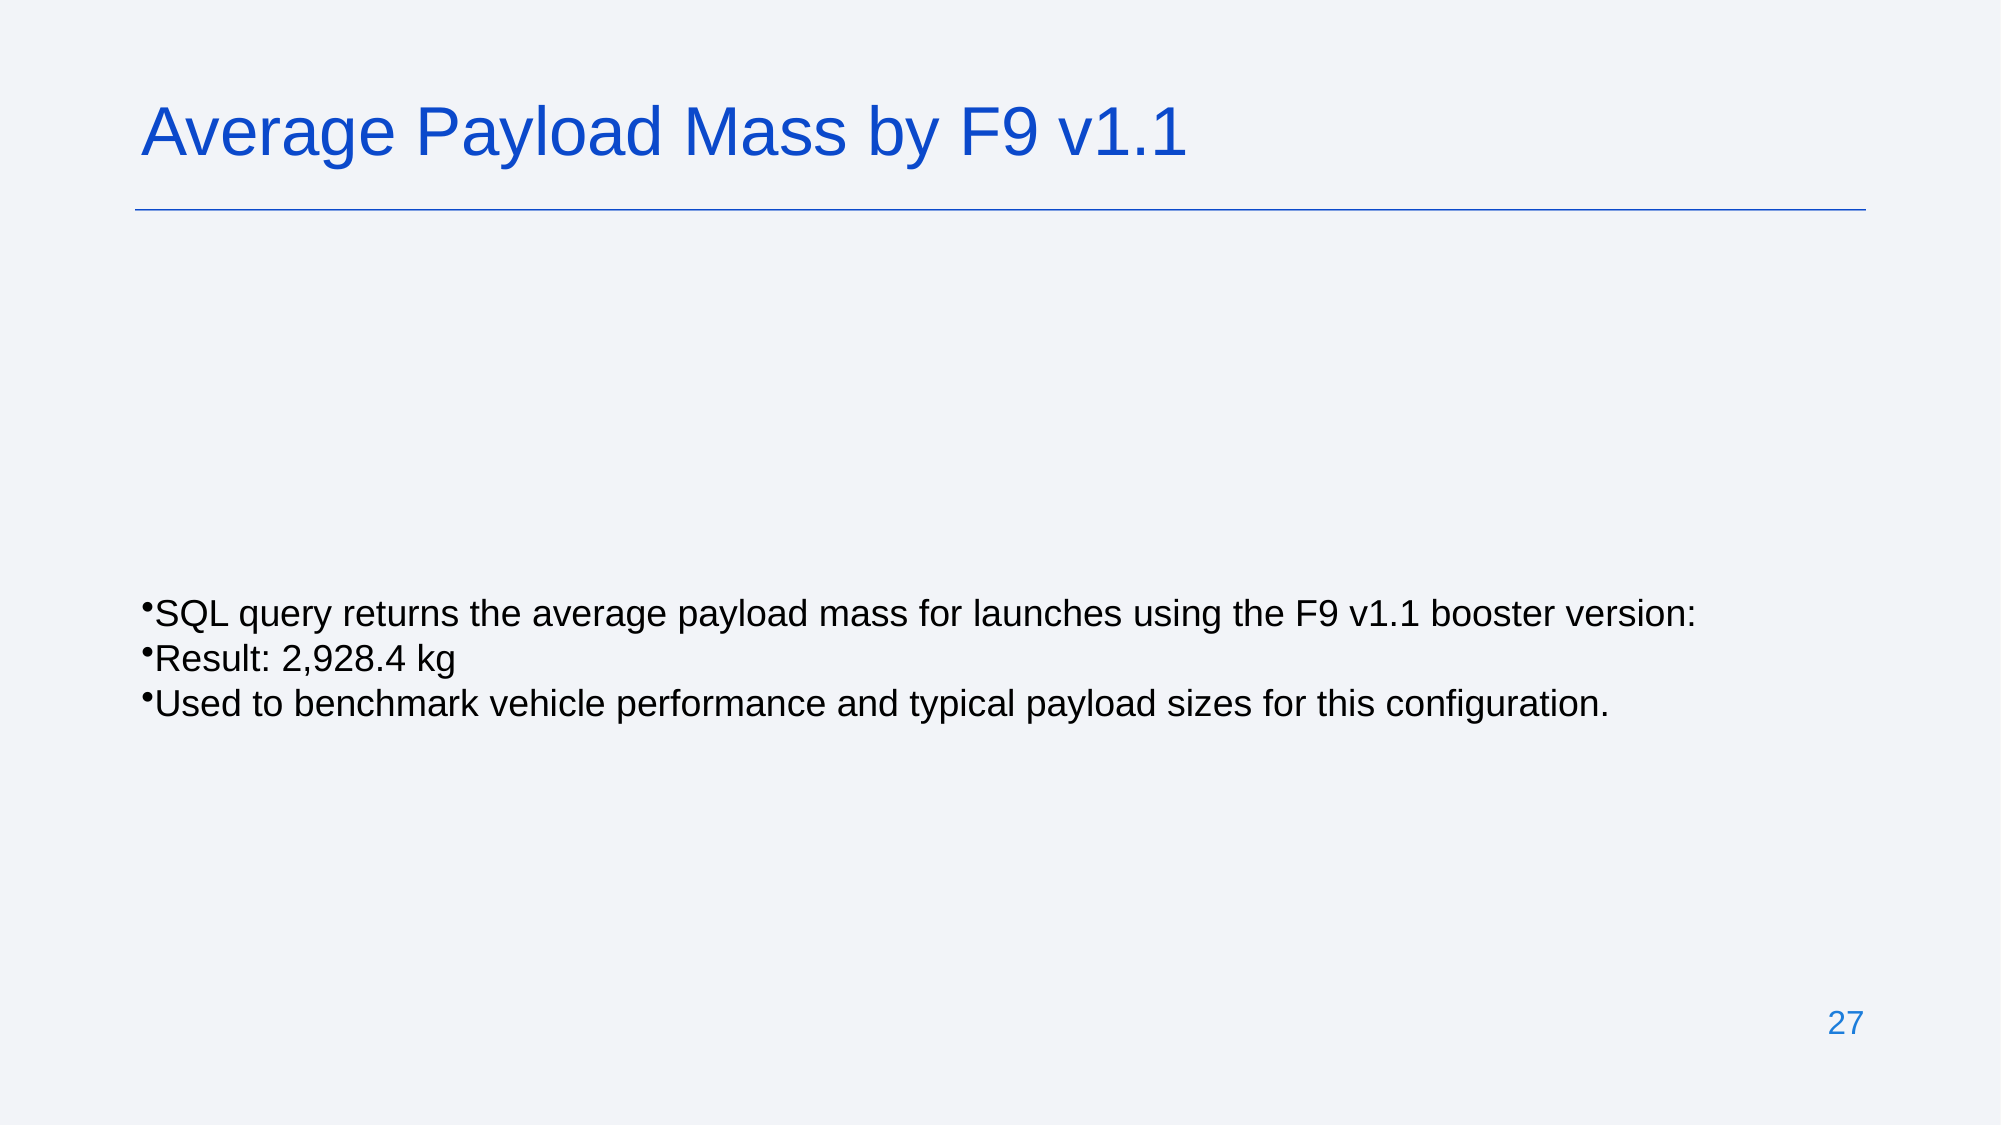

Average Payload Mass by F9 v1.1
# SQL query returns the average payload mass for launches using the F9 v1.1 booster version:
Result: 2,928.4 kg
Used to benchmark vehicle performance and typical payload sizes for this configuration.
27